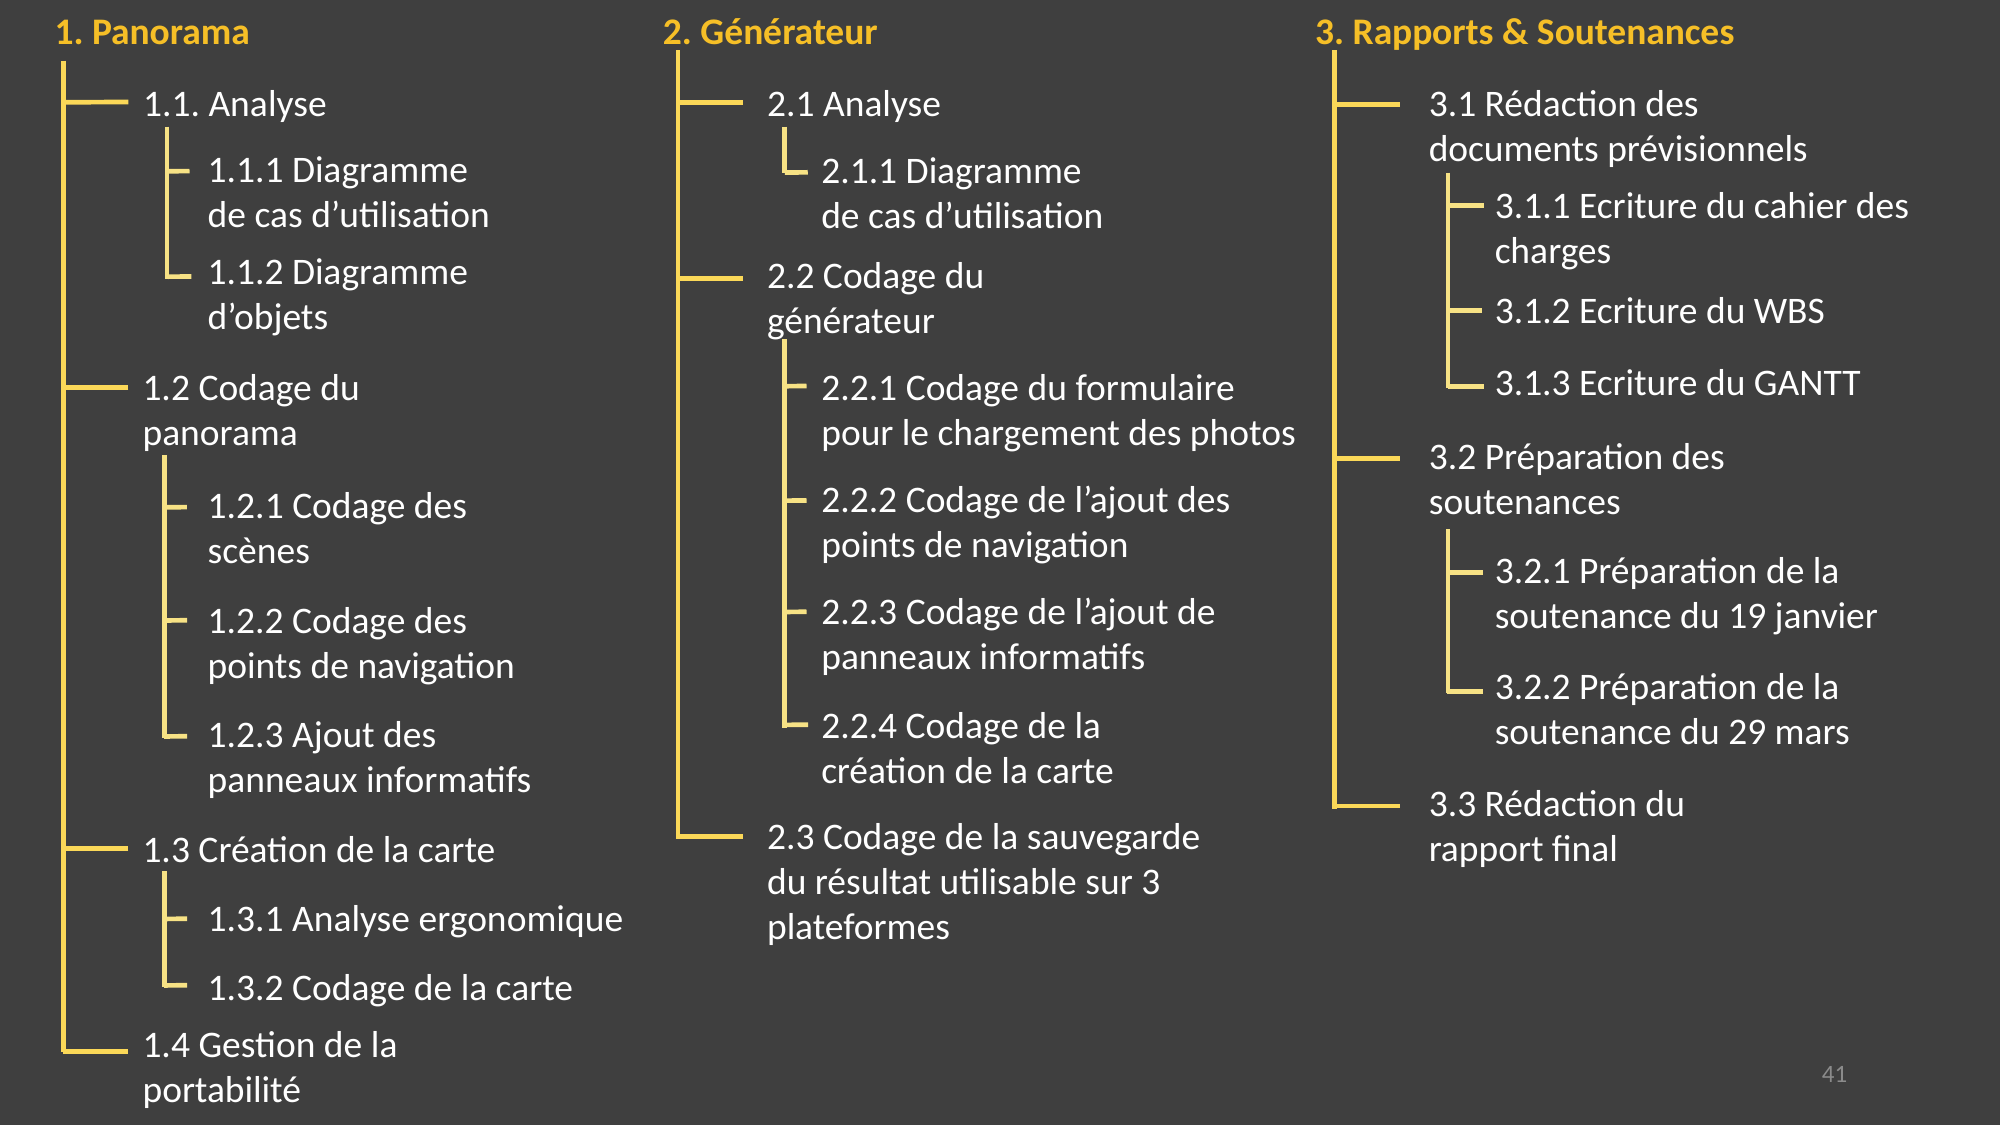

1. Panorama
2. Générateur
3. Rapports & Soutenances
1.1. Analyse
2.1 Analyse
3.1 Rédaction des documents prévisionnels
1.1.1 Diagramme de cas d’utilisation
2.1.1 Diagramme de cas d’utilisation
3.1.1 Ecriture du cahier des charges
1.1.2 Diagramme d’objets
2.2 Codage du générateur
3.1.2 Ecriture du WBS
3.1.3 Ecriture du GANTT
1.2 Codage du panorama
2.2.1 Codage du formulaire pour le chargement des photos
3.2 Préparation des soutenances
2.2.2 Codage de l’ajout des points de navigation
1.2.1 Codage des scènes
3.2.1 Préparation de la soutenance du 19 janvier
2.2.3 Codage de l’ajout de panneaux informatifs
1.2.2 Codage des points de navigation
3.2.2 Préparation de la soutenance du 29 mars
2.2.4 Codage de la création de la carte
1.2.3 Ajout des panneaux informatifs
3.3 Rédaction du rapport final
2.3 Codage de la sauvegarde du résultat utilisable sur 3 plateformes
1.3 Création de la carte
1.3.1 Analyse ergonomique
1.3.2 Codage de la carte
1.4 Gestion de la portabilité
41